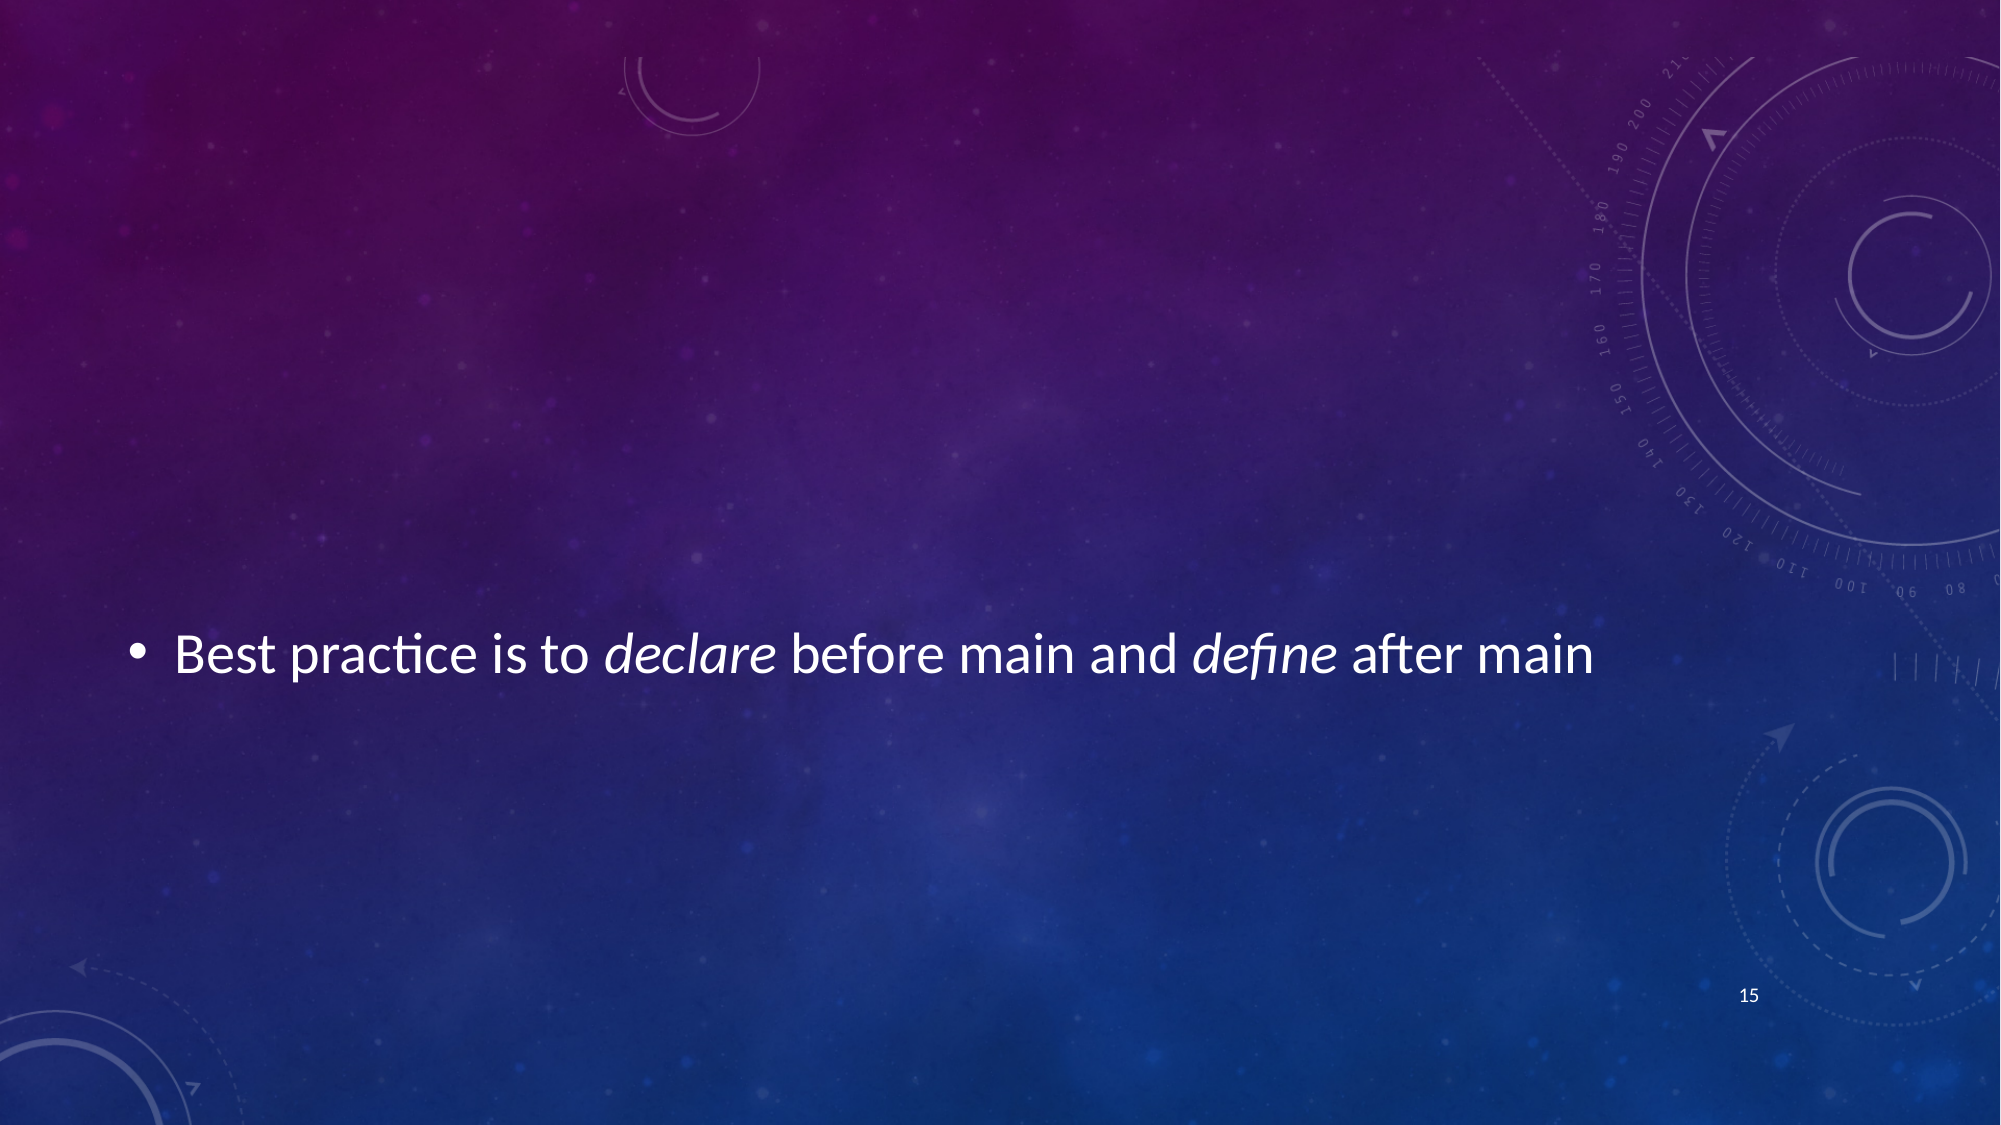

#
Best practice is to declare before main and define after main
15